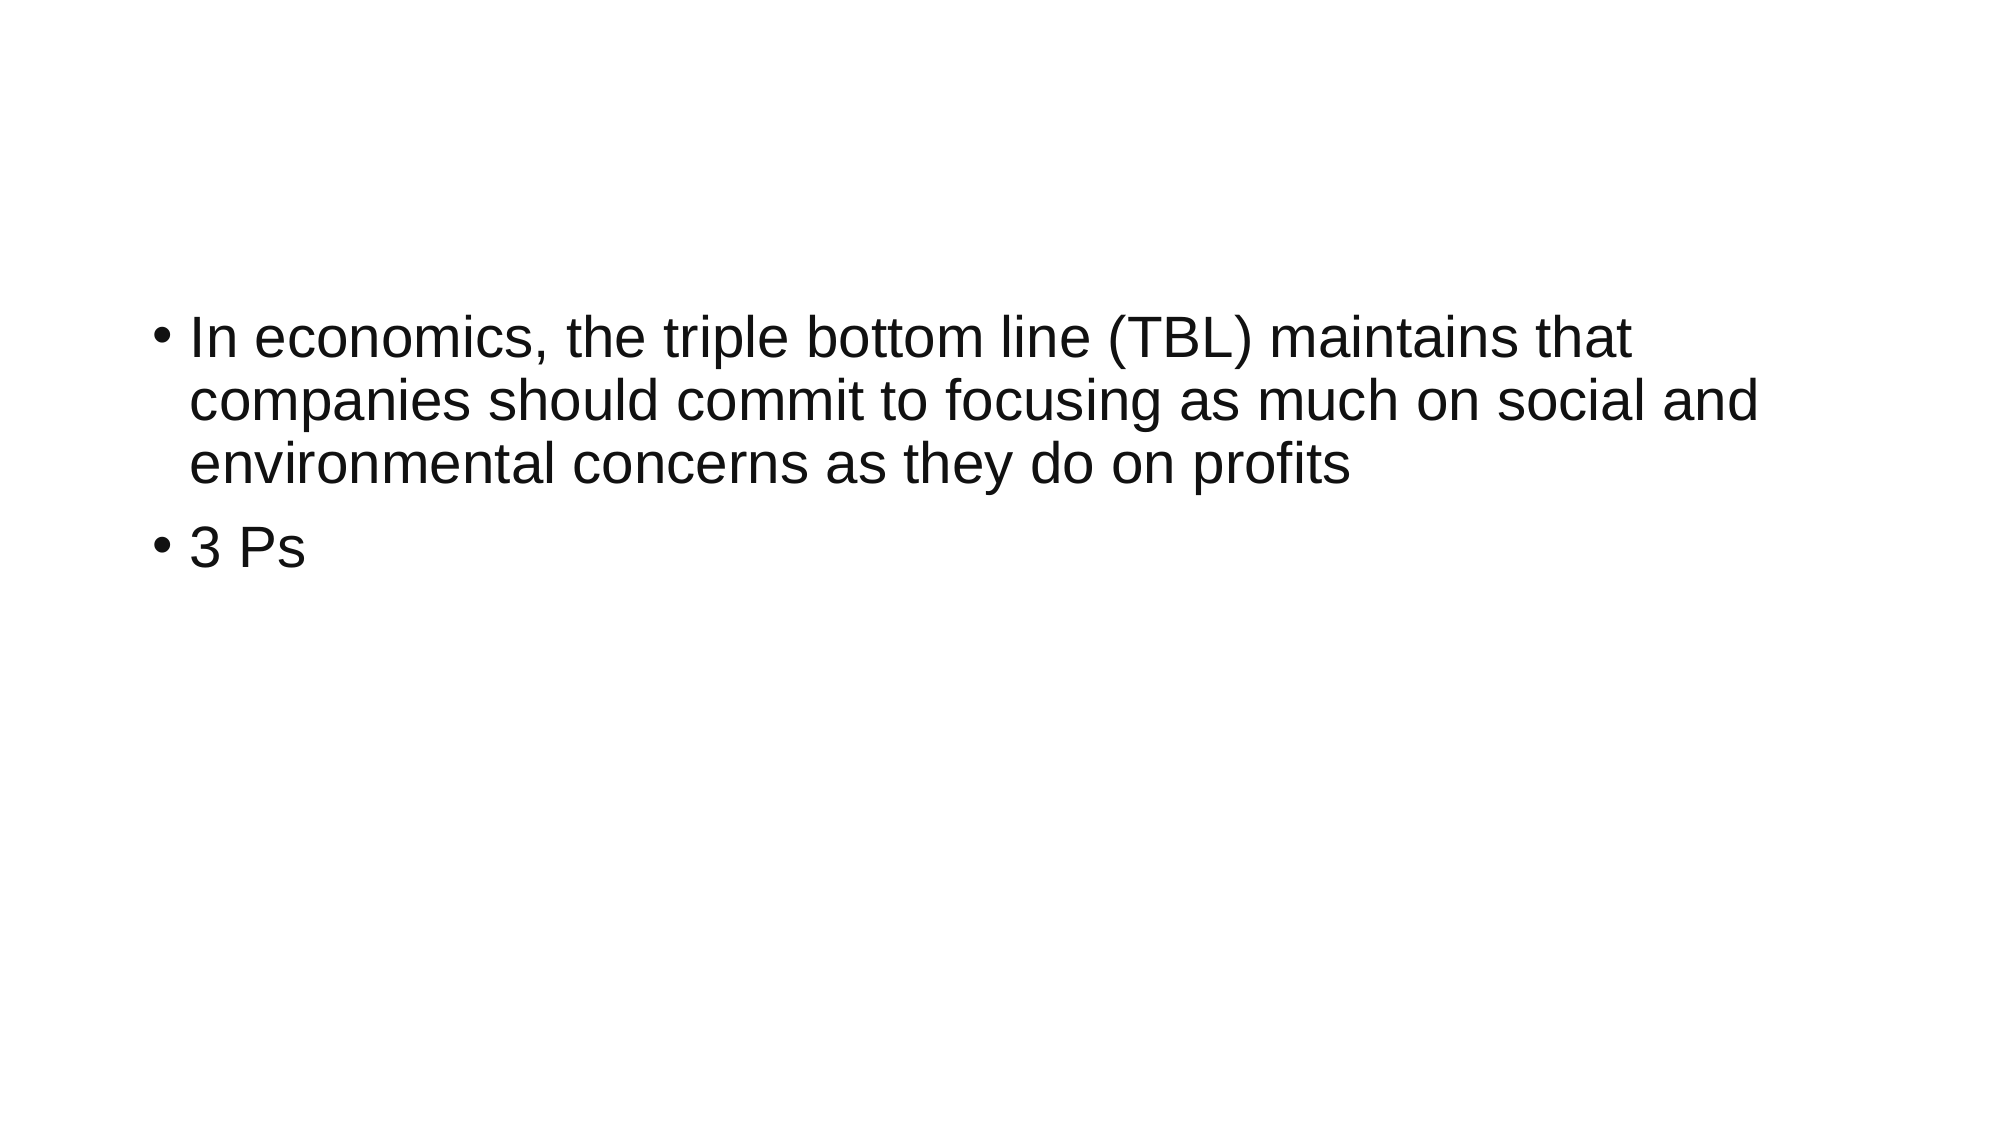

#
In economics, the triple bottom line (TBL) maintains that companies should commit to focusing as much on social and environmental concerns as they do on profits
3 Ps